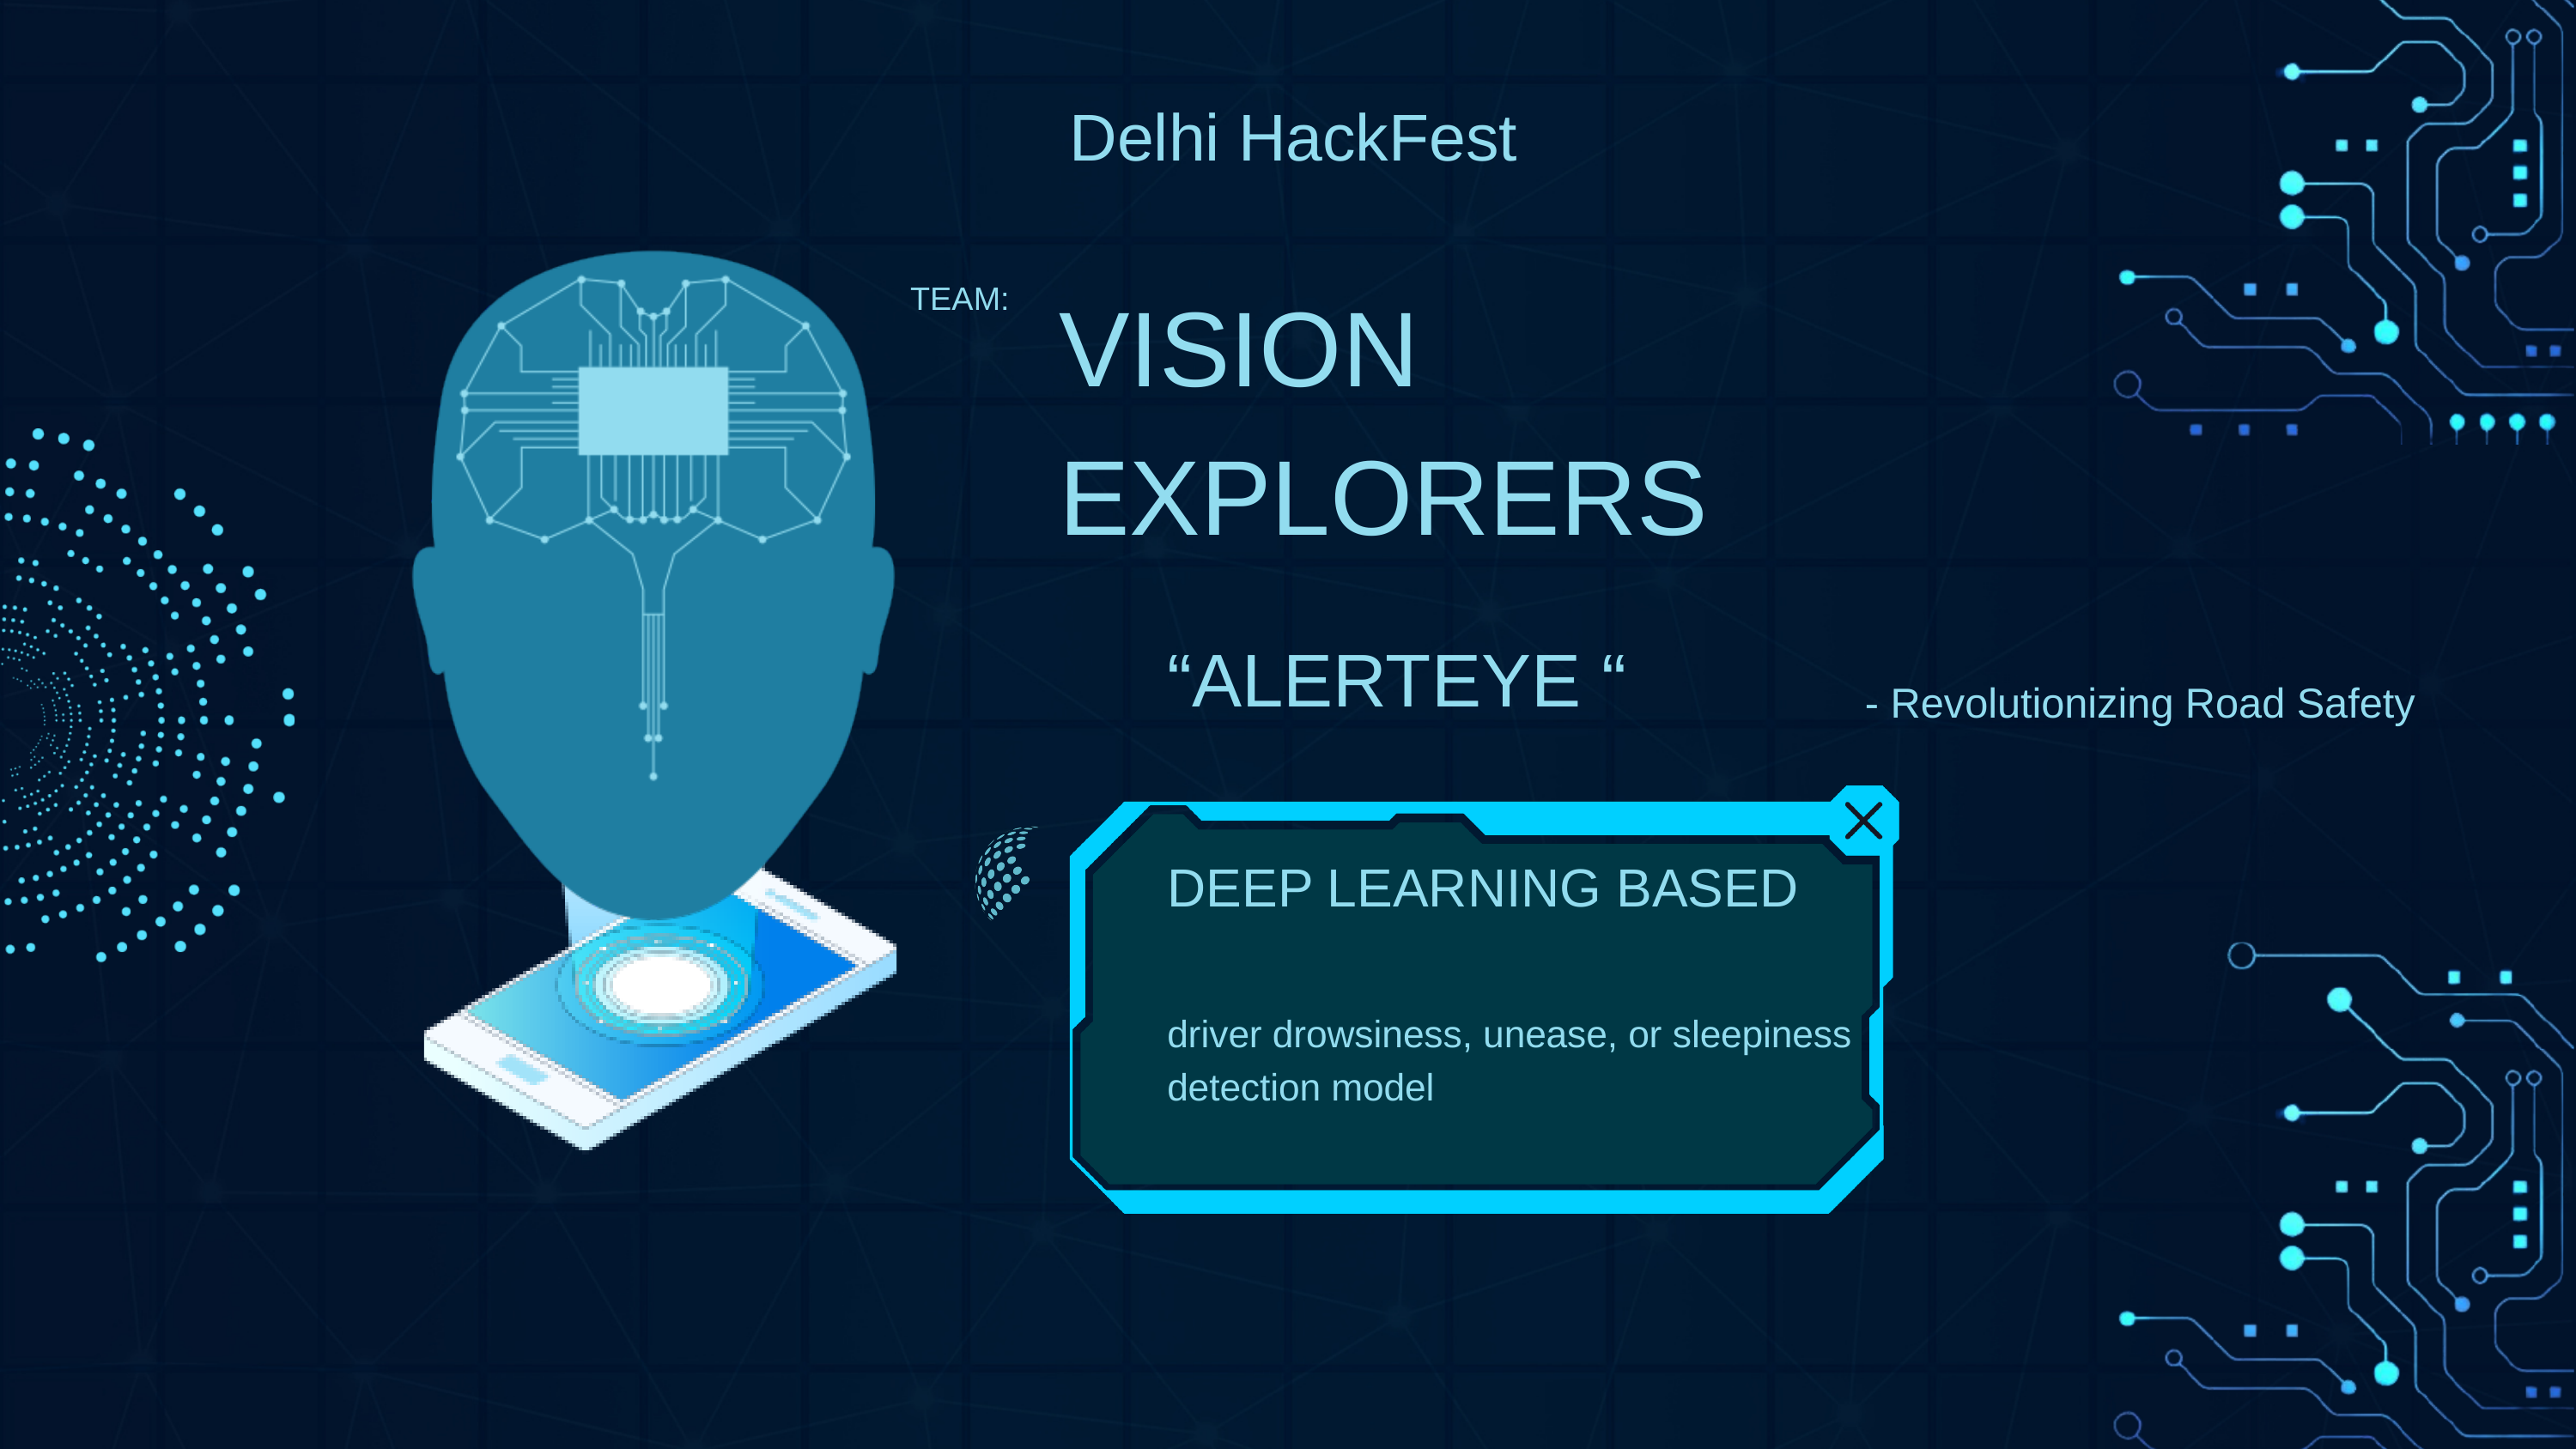

Delhi HackFest

VISION
EXPLORERS
TEAM:

“ALERTEYE “
- Revolutionizing Road Safety

DEEP LEARNING BASED

driver drowsiness, unease, or sleepiness detection model